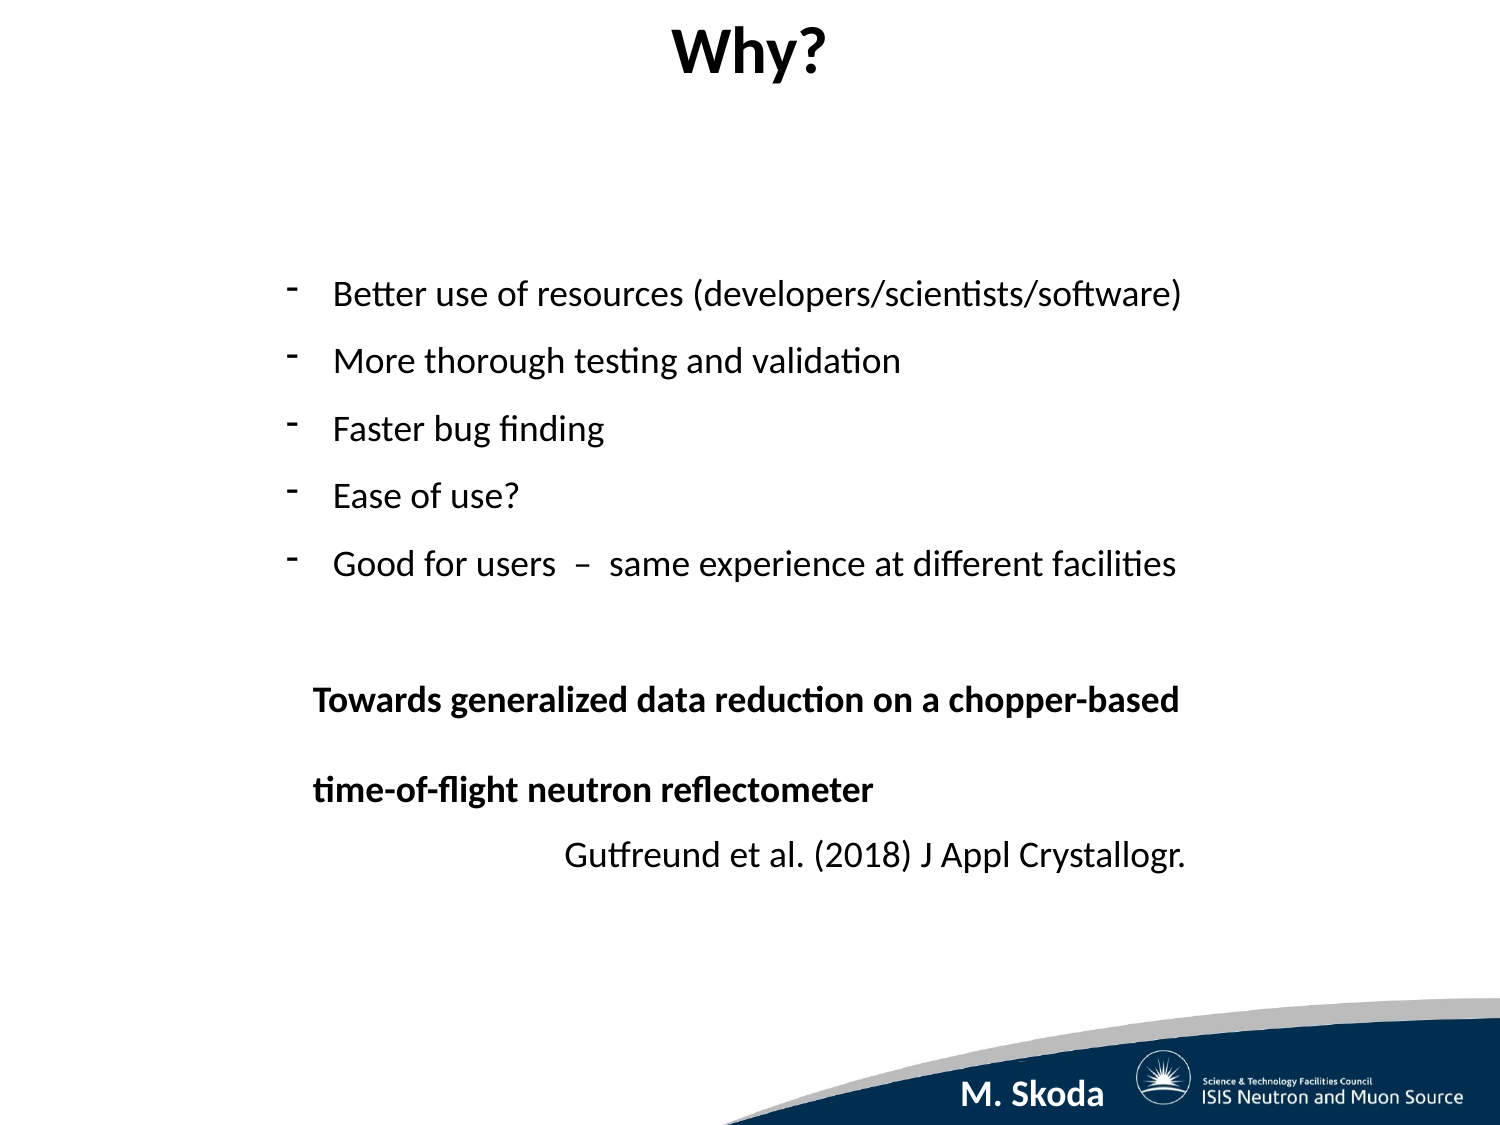

Why?
Better use of resources (developers/scientists/software)
More thorough testing and validation
Faster bug finding
Ease of use?
Good for users  –  same experience at different facilities

Towards generalized data reduction on a chopper-based
time-of-flight neutron reflectometer
Gutfreund et al. (2018) J Appl Crystallogr.